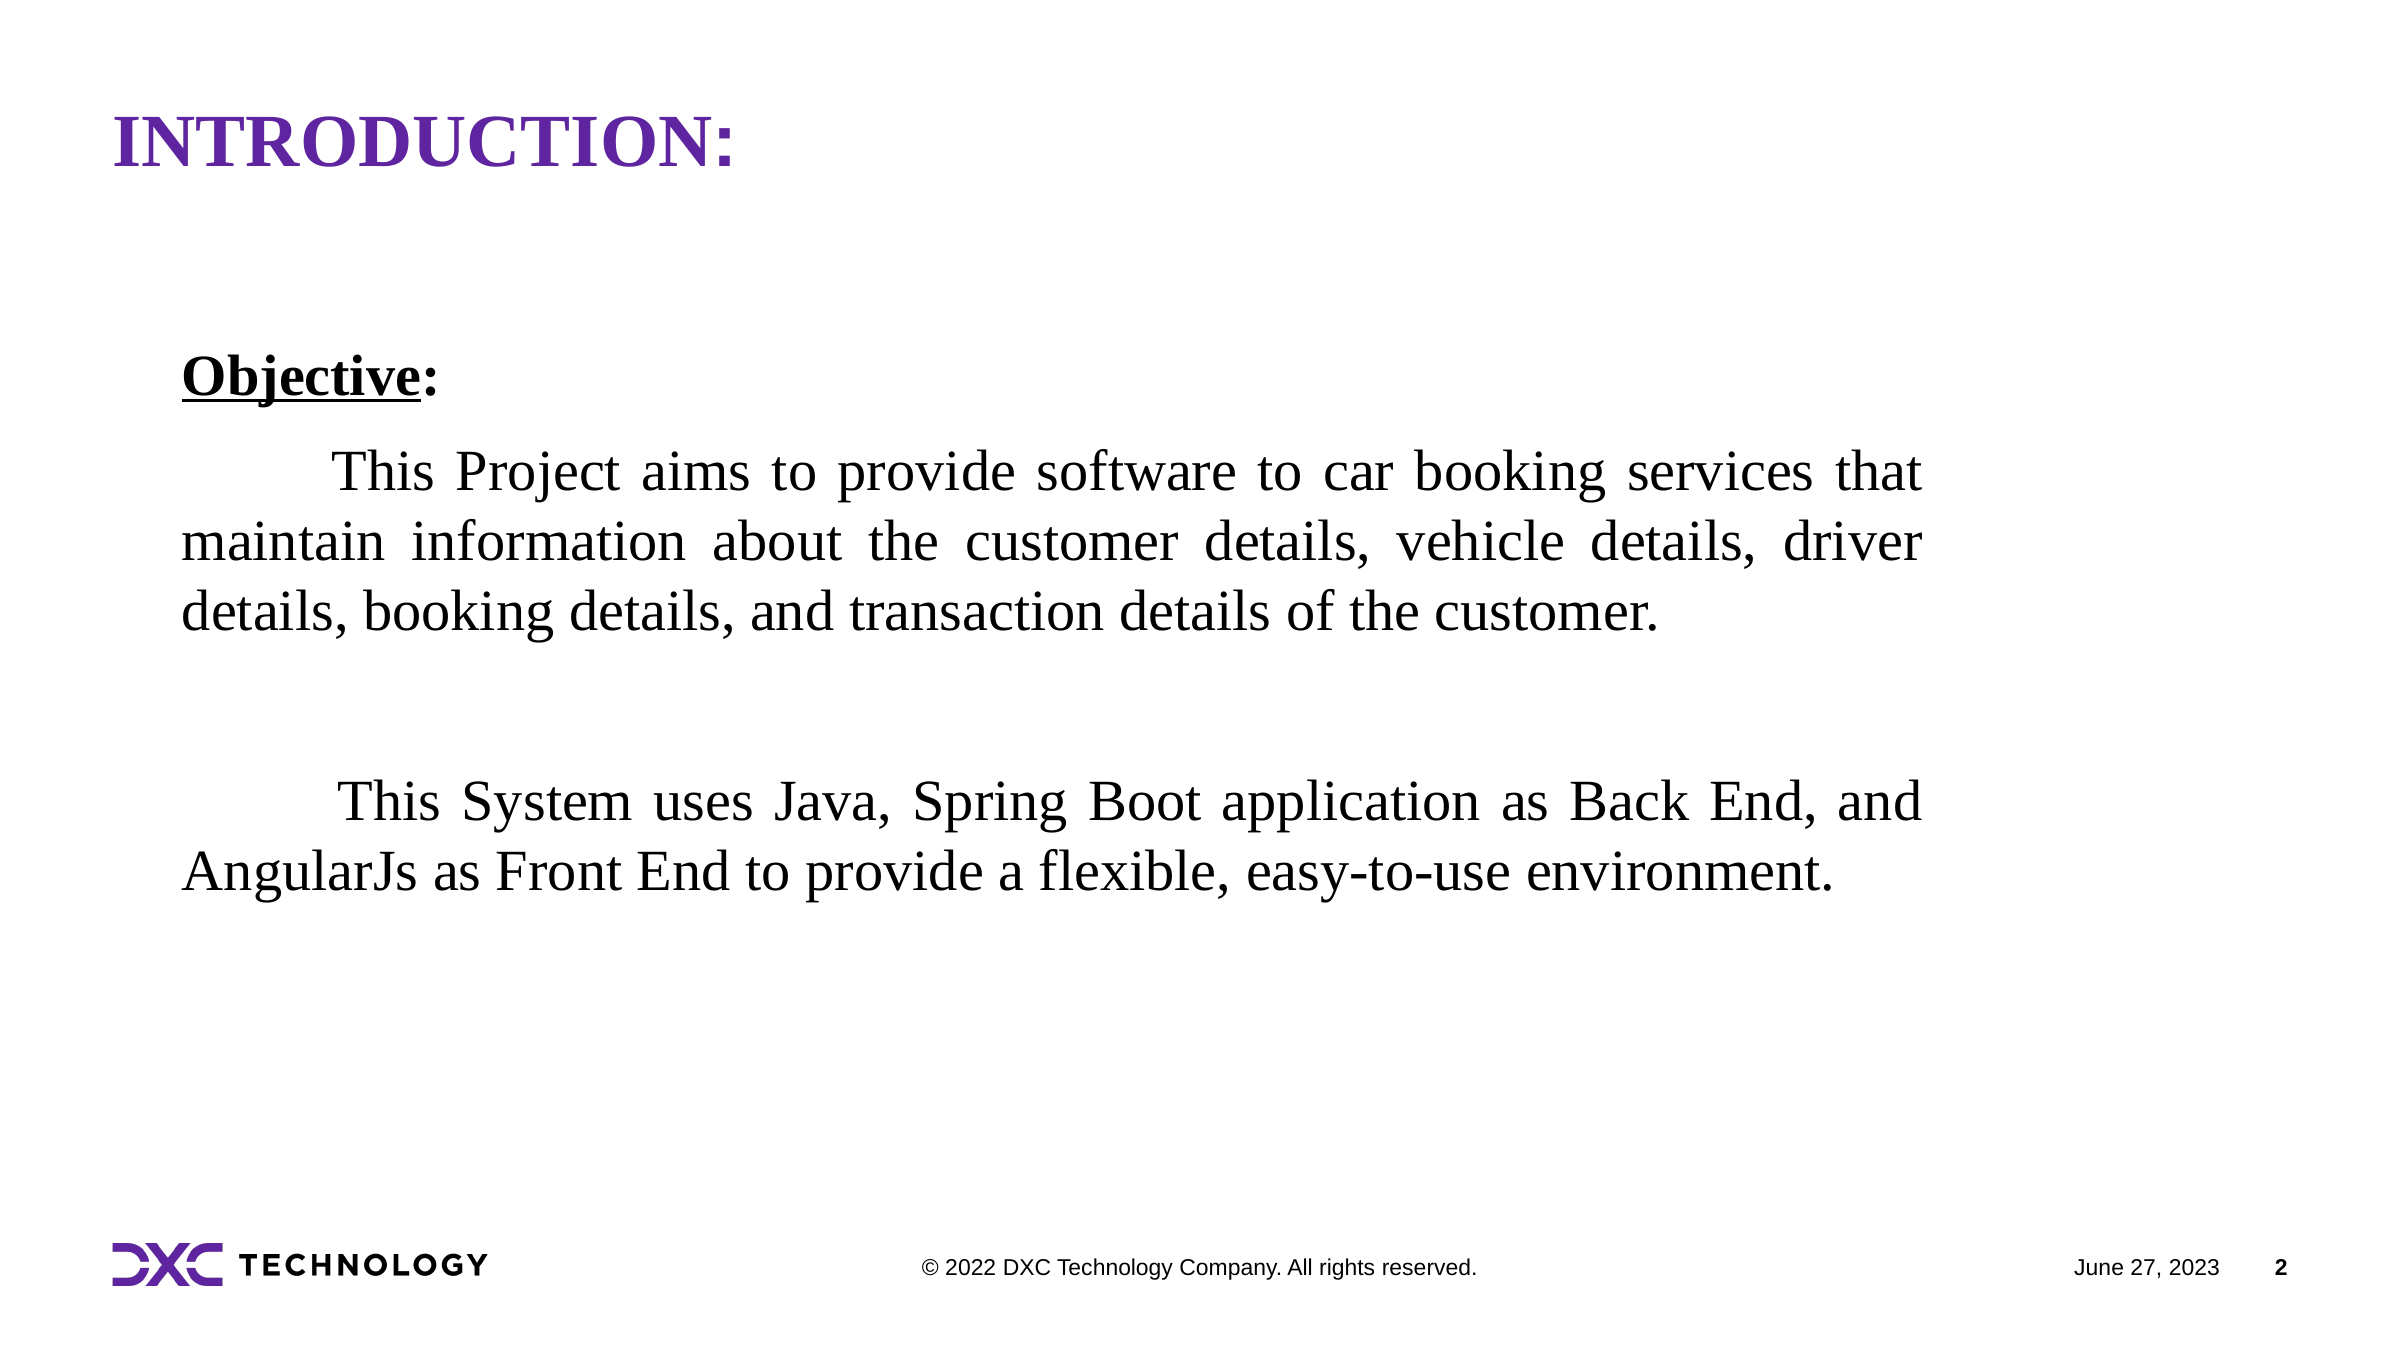

# INTRODUCTION:
Objective:
	This Project aims to provide software to car booking services that maintain information about the customer details, vehicle details, driver details, booking details, and transaction details of the customer.

 	This System uses Java, Spring Boot application as Back End, and AngularJs as Front End to provide a flexible, easy-to-use environment.